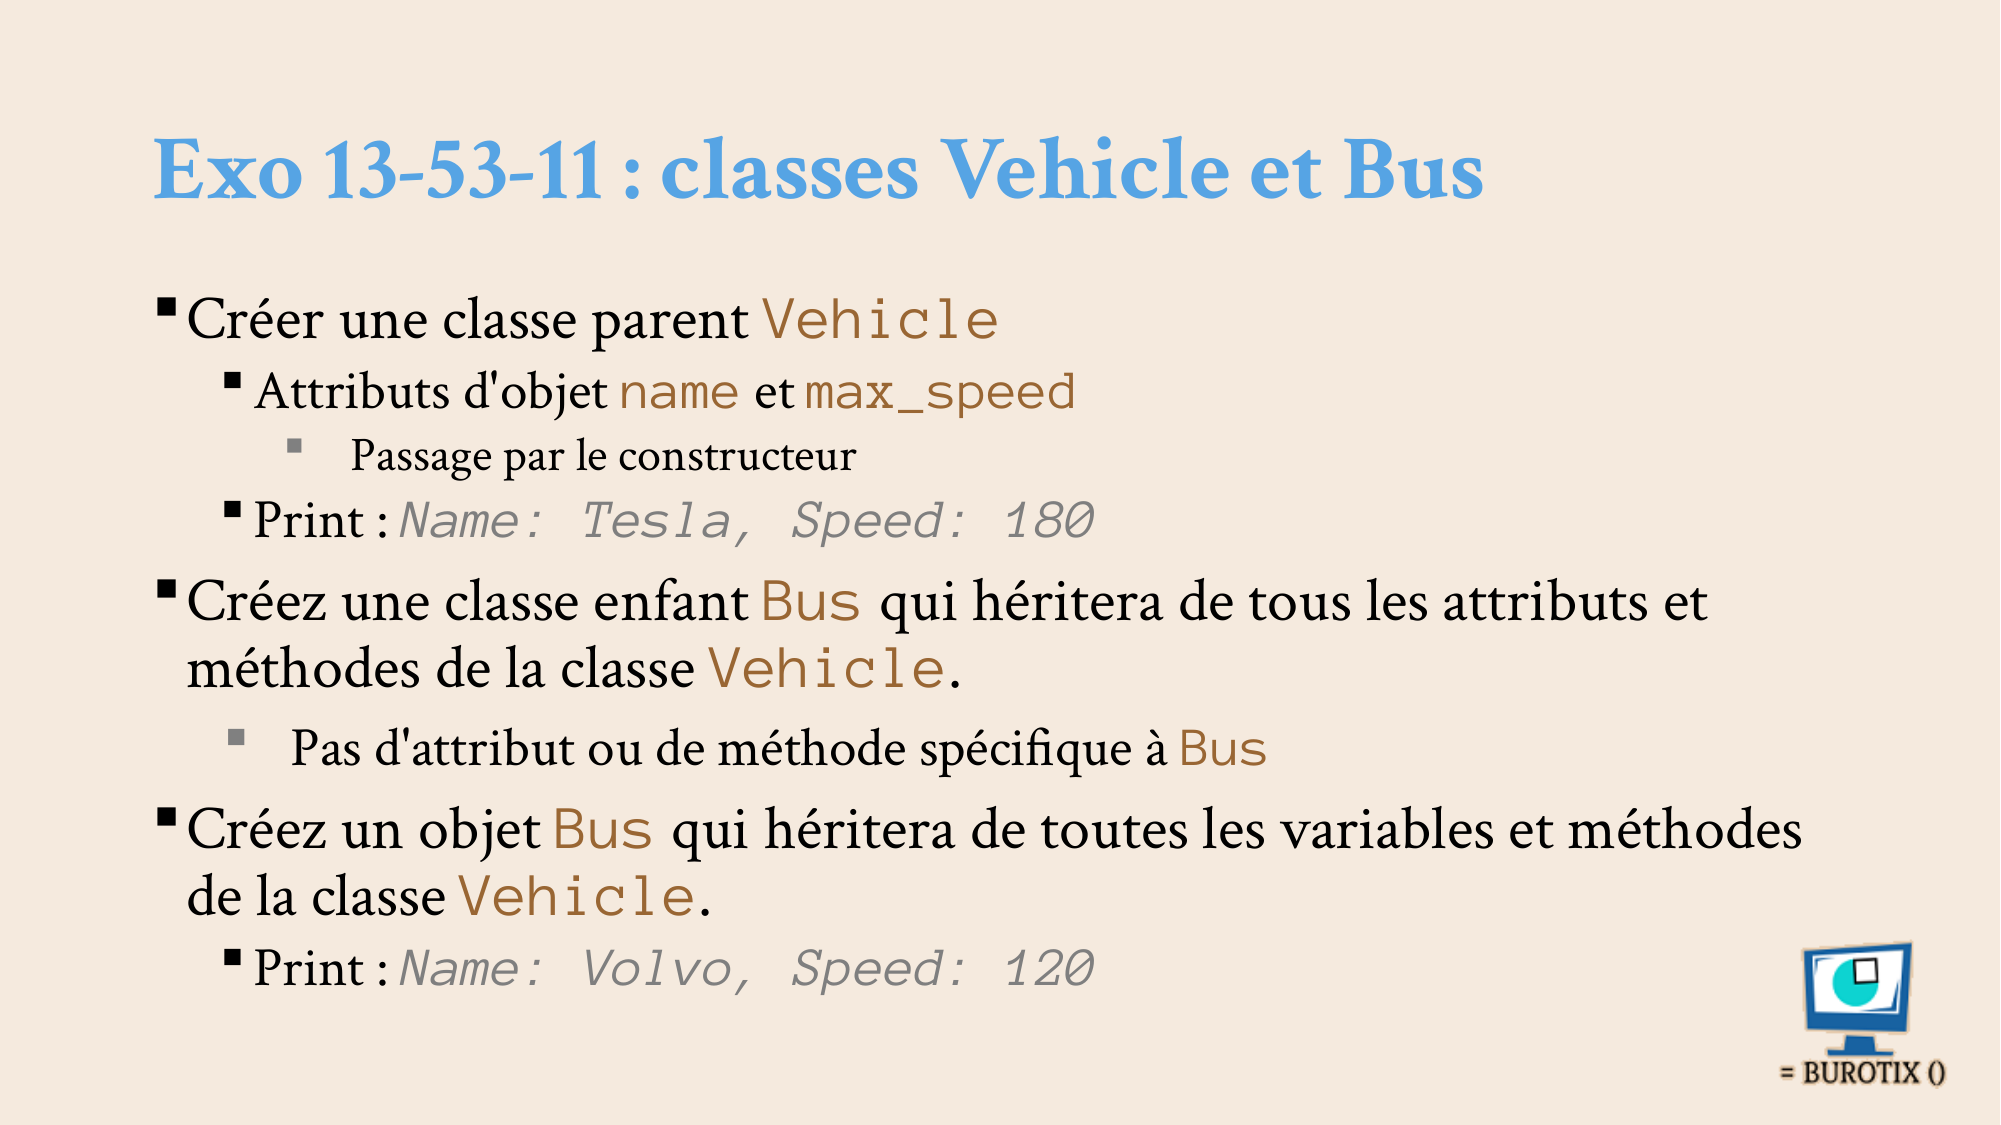

# Exo 13-53-11 : classes Vehicle et Bus
Créer une classe parent Vehicle
Attributs d'objet name et max_speed
Passage par le constructeur
Print : Name: Tesla, Speed: 180
Créez une classe enfant Bus qui héritera de tous les attributs et méthodes de la classe Vehicle.
Pas d'attribut ou de méthode spécifique à Bus
Créez un objet Bus qui héritera de toutes les variables et méthodes de la classe Vehicle.
Print : Name: Volvo, Speed: 120